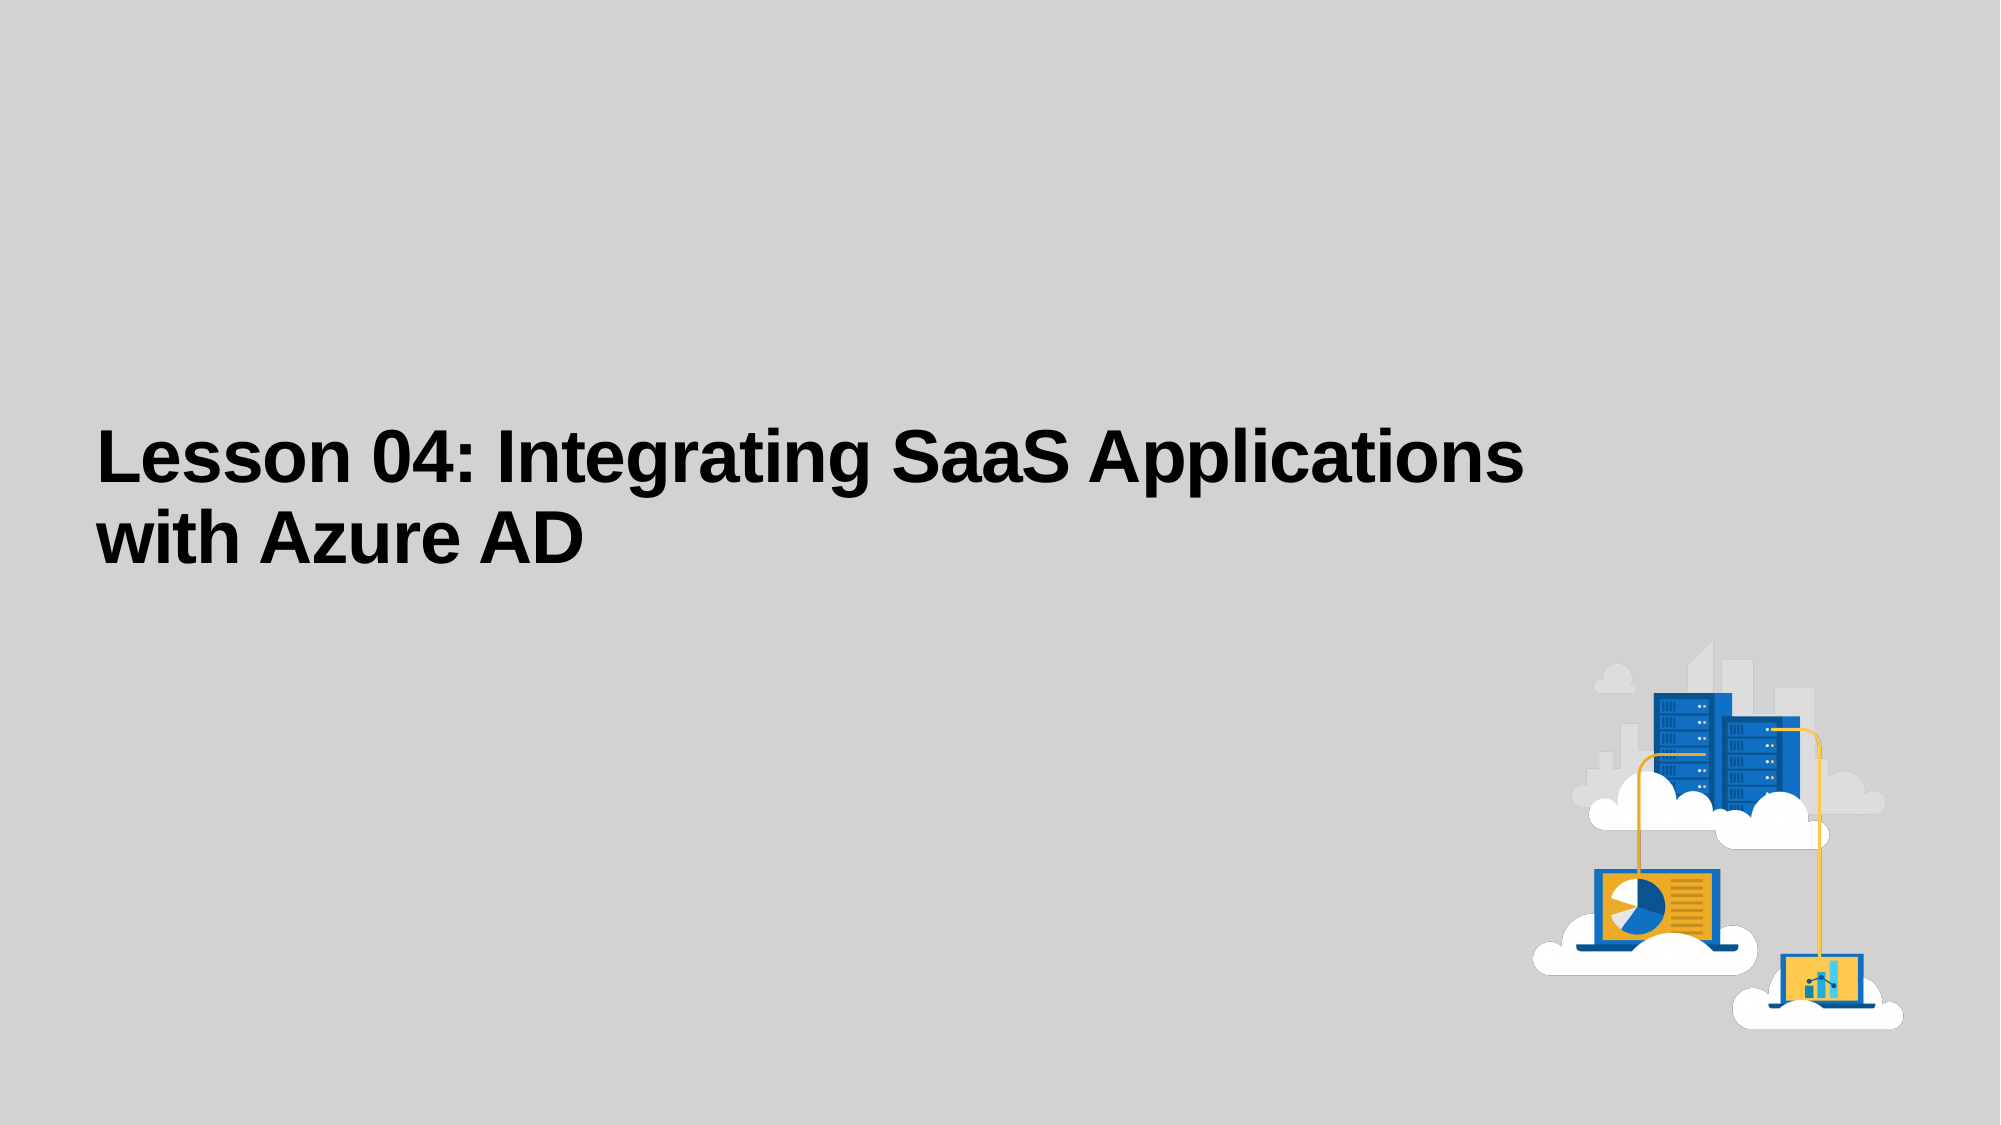

# Lesson 04: Integrating SaaS Applications with Azure AD